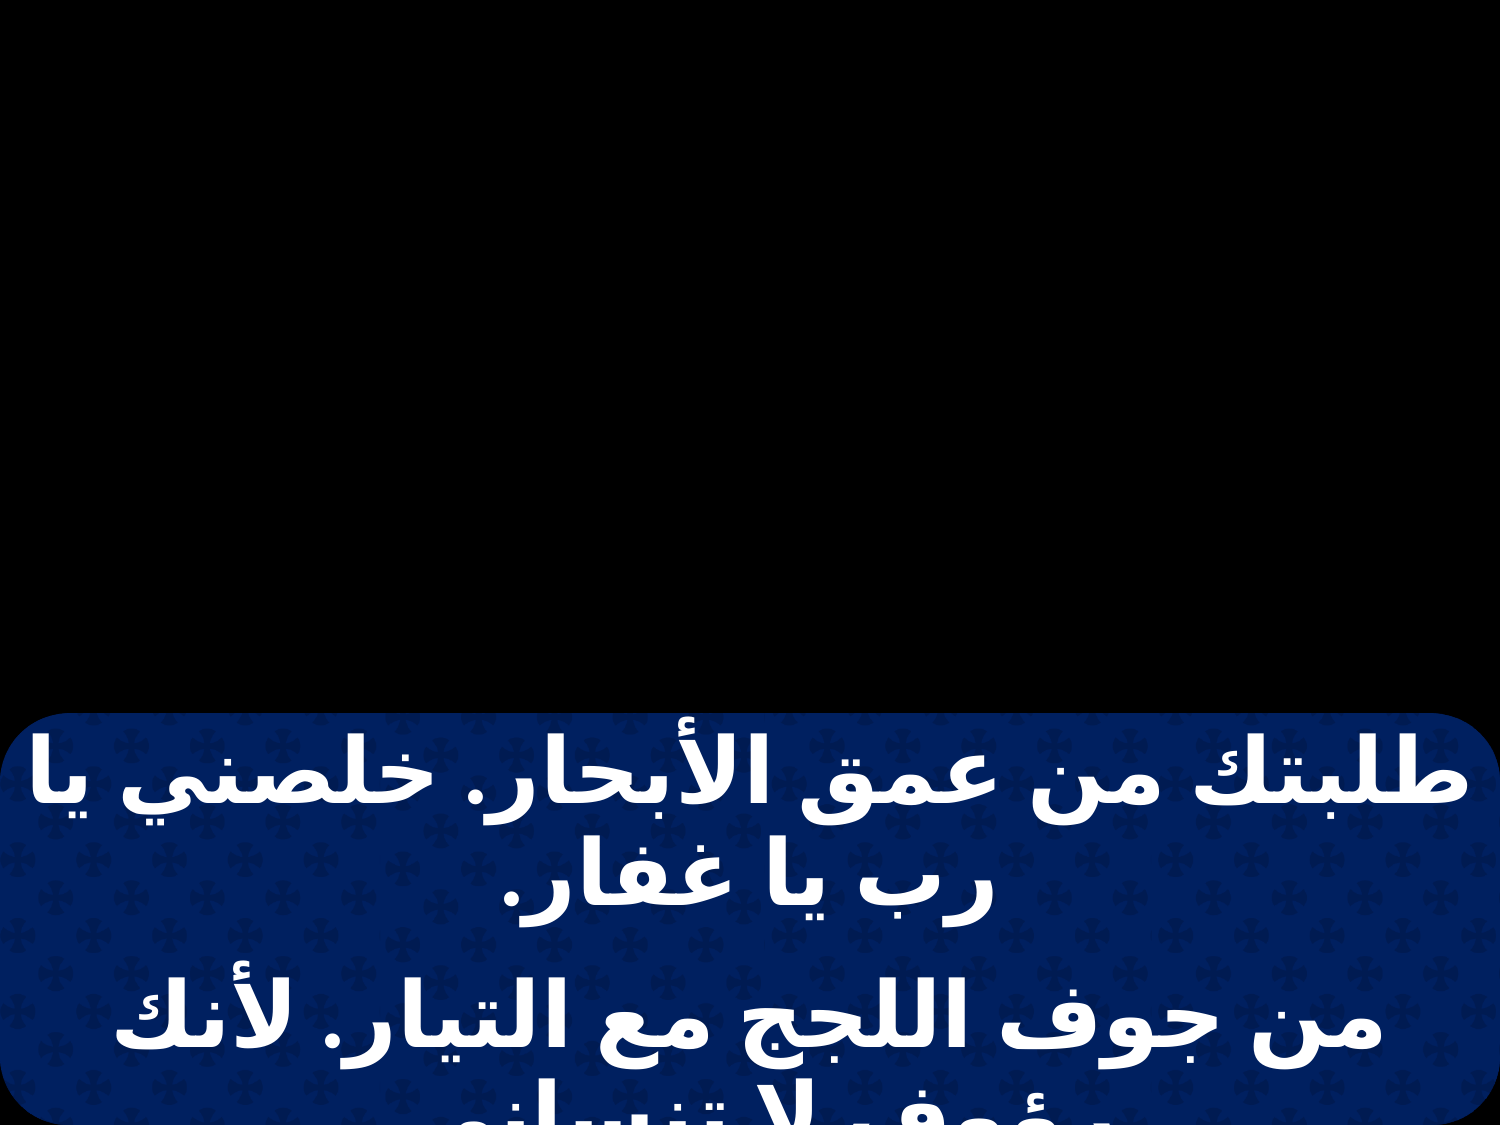

| طلبتك من عمق الأبحار. خلصني يا رب يا غفار. |
| --- |
|  |
| من جوف اللجج مع التيار. لأنك رؤوف لا تنساني. |